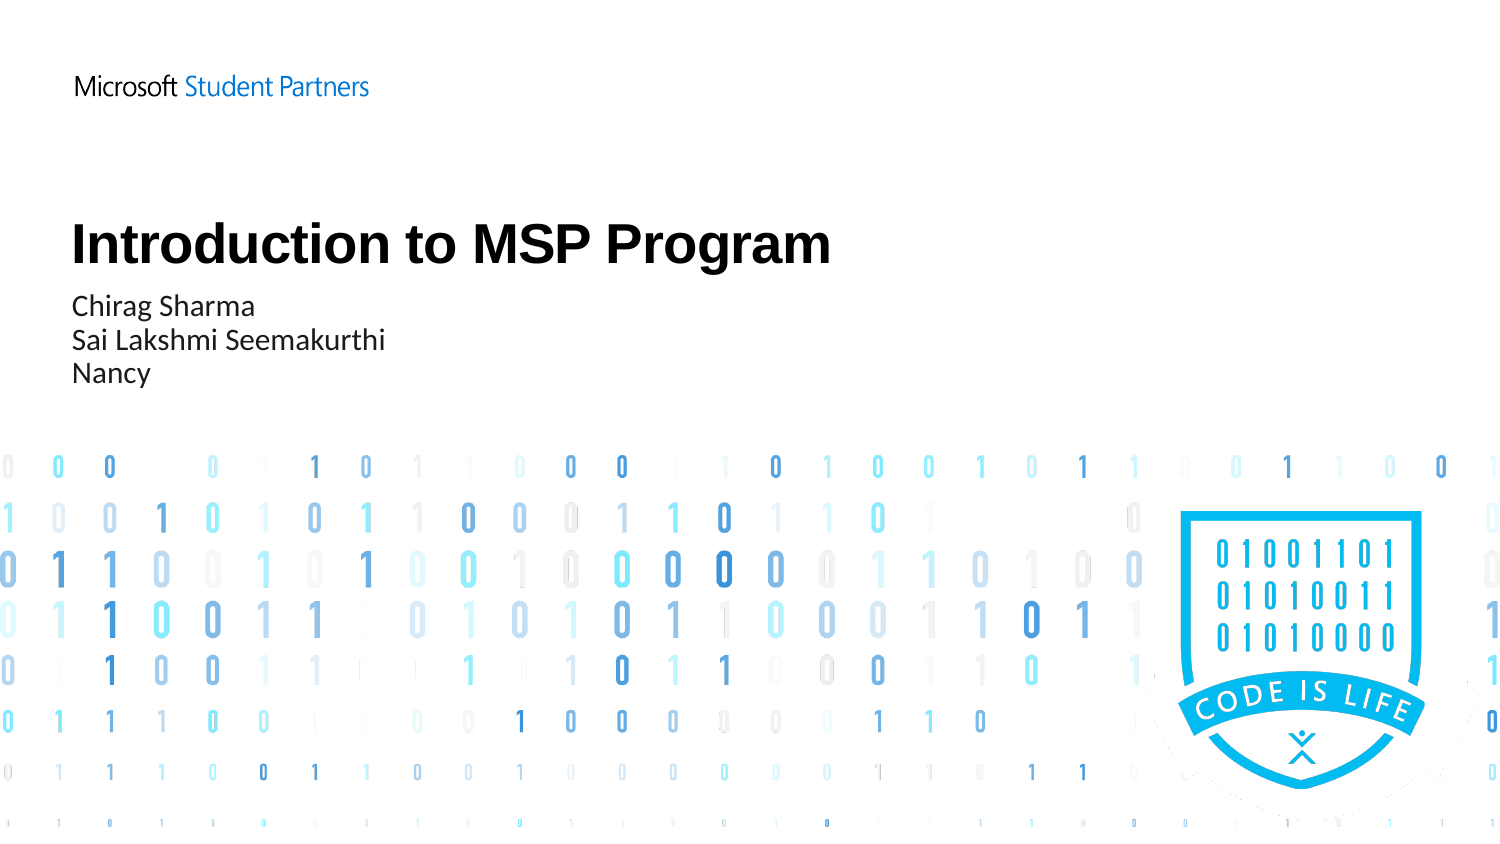

# Introduction to MSP Program
Chirag Sharma
Sai Lakshmi Seemakurthi
Nancy